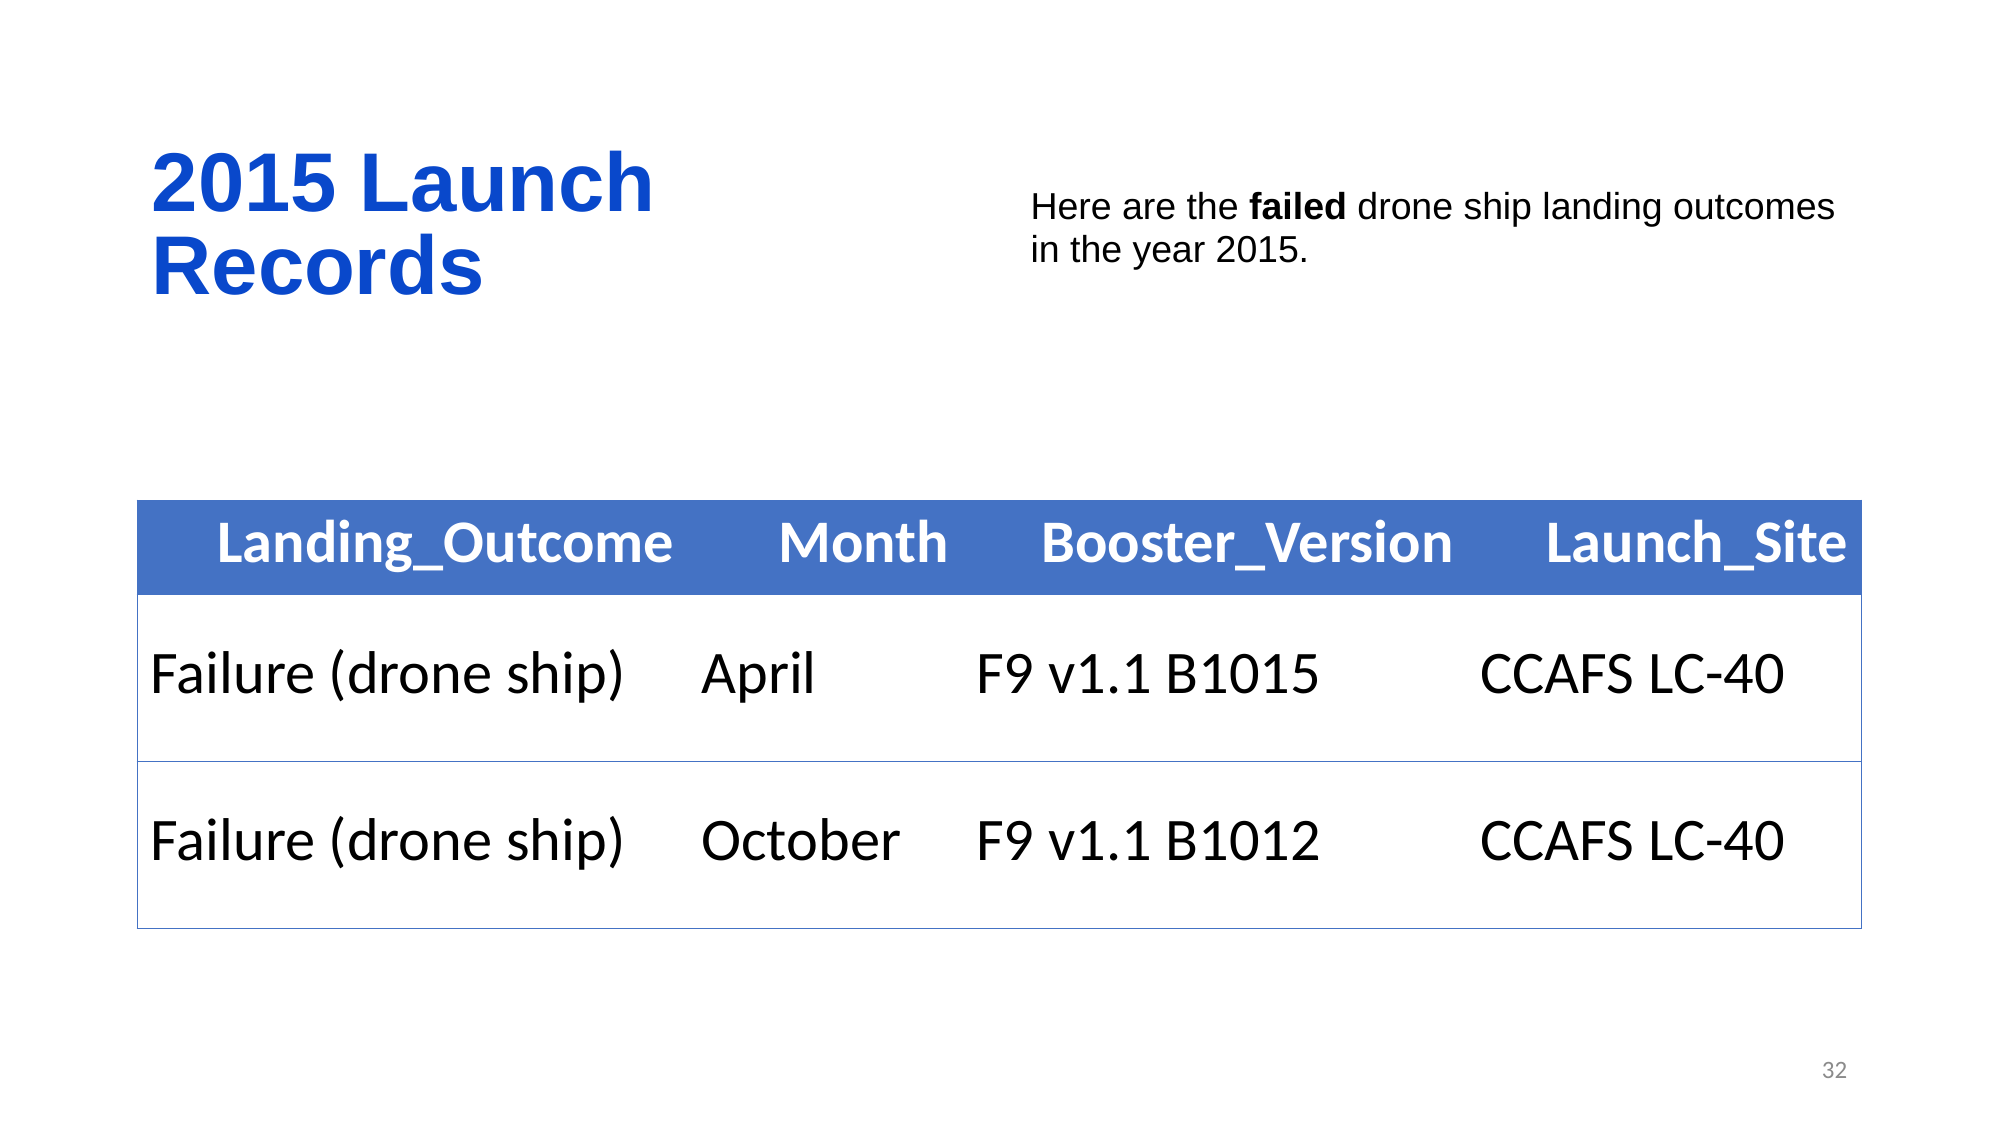

2015 Launch Records
Here are the failed drone ship landing outcomes in the year 2015.
| Landing\_Outcome | Month | Booster\_Version | Launch\_Site |
| --- | --- | --- | --- |
| Failure (drone ship) | April | F9 v1.1 B1015 | CCAFS LC-40 |
| Failure (drone ship) | October | F9 v1.1 B1012 | CCAFS LC-40 |
32